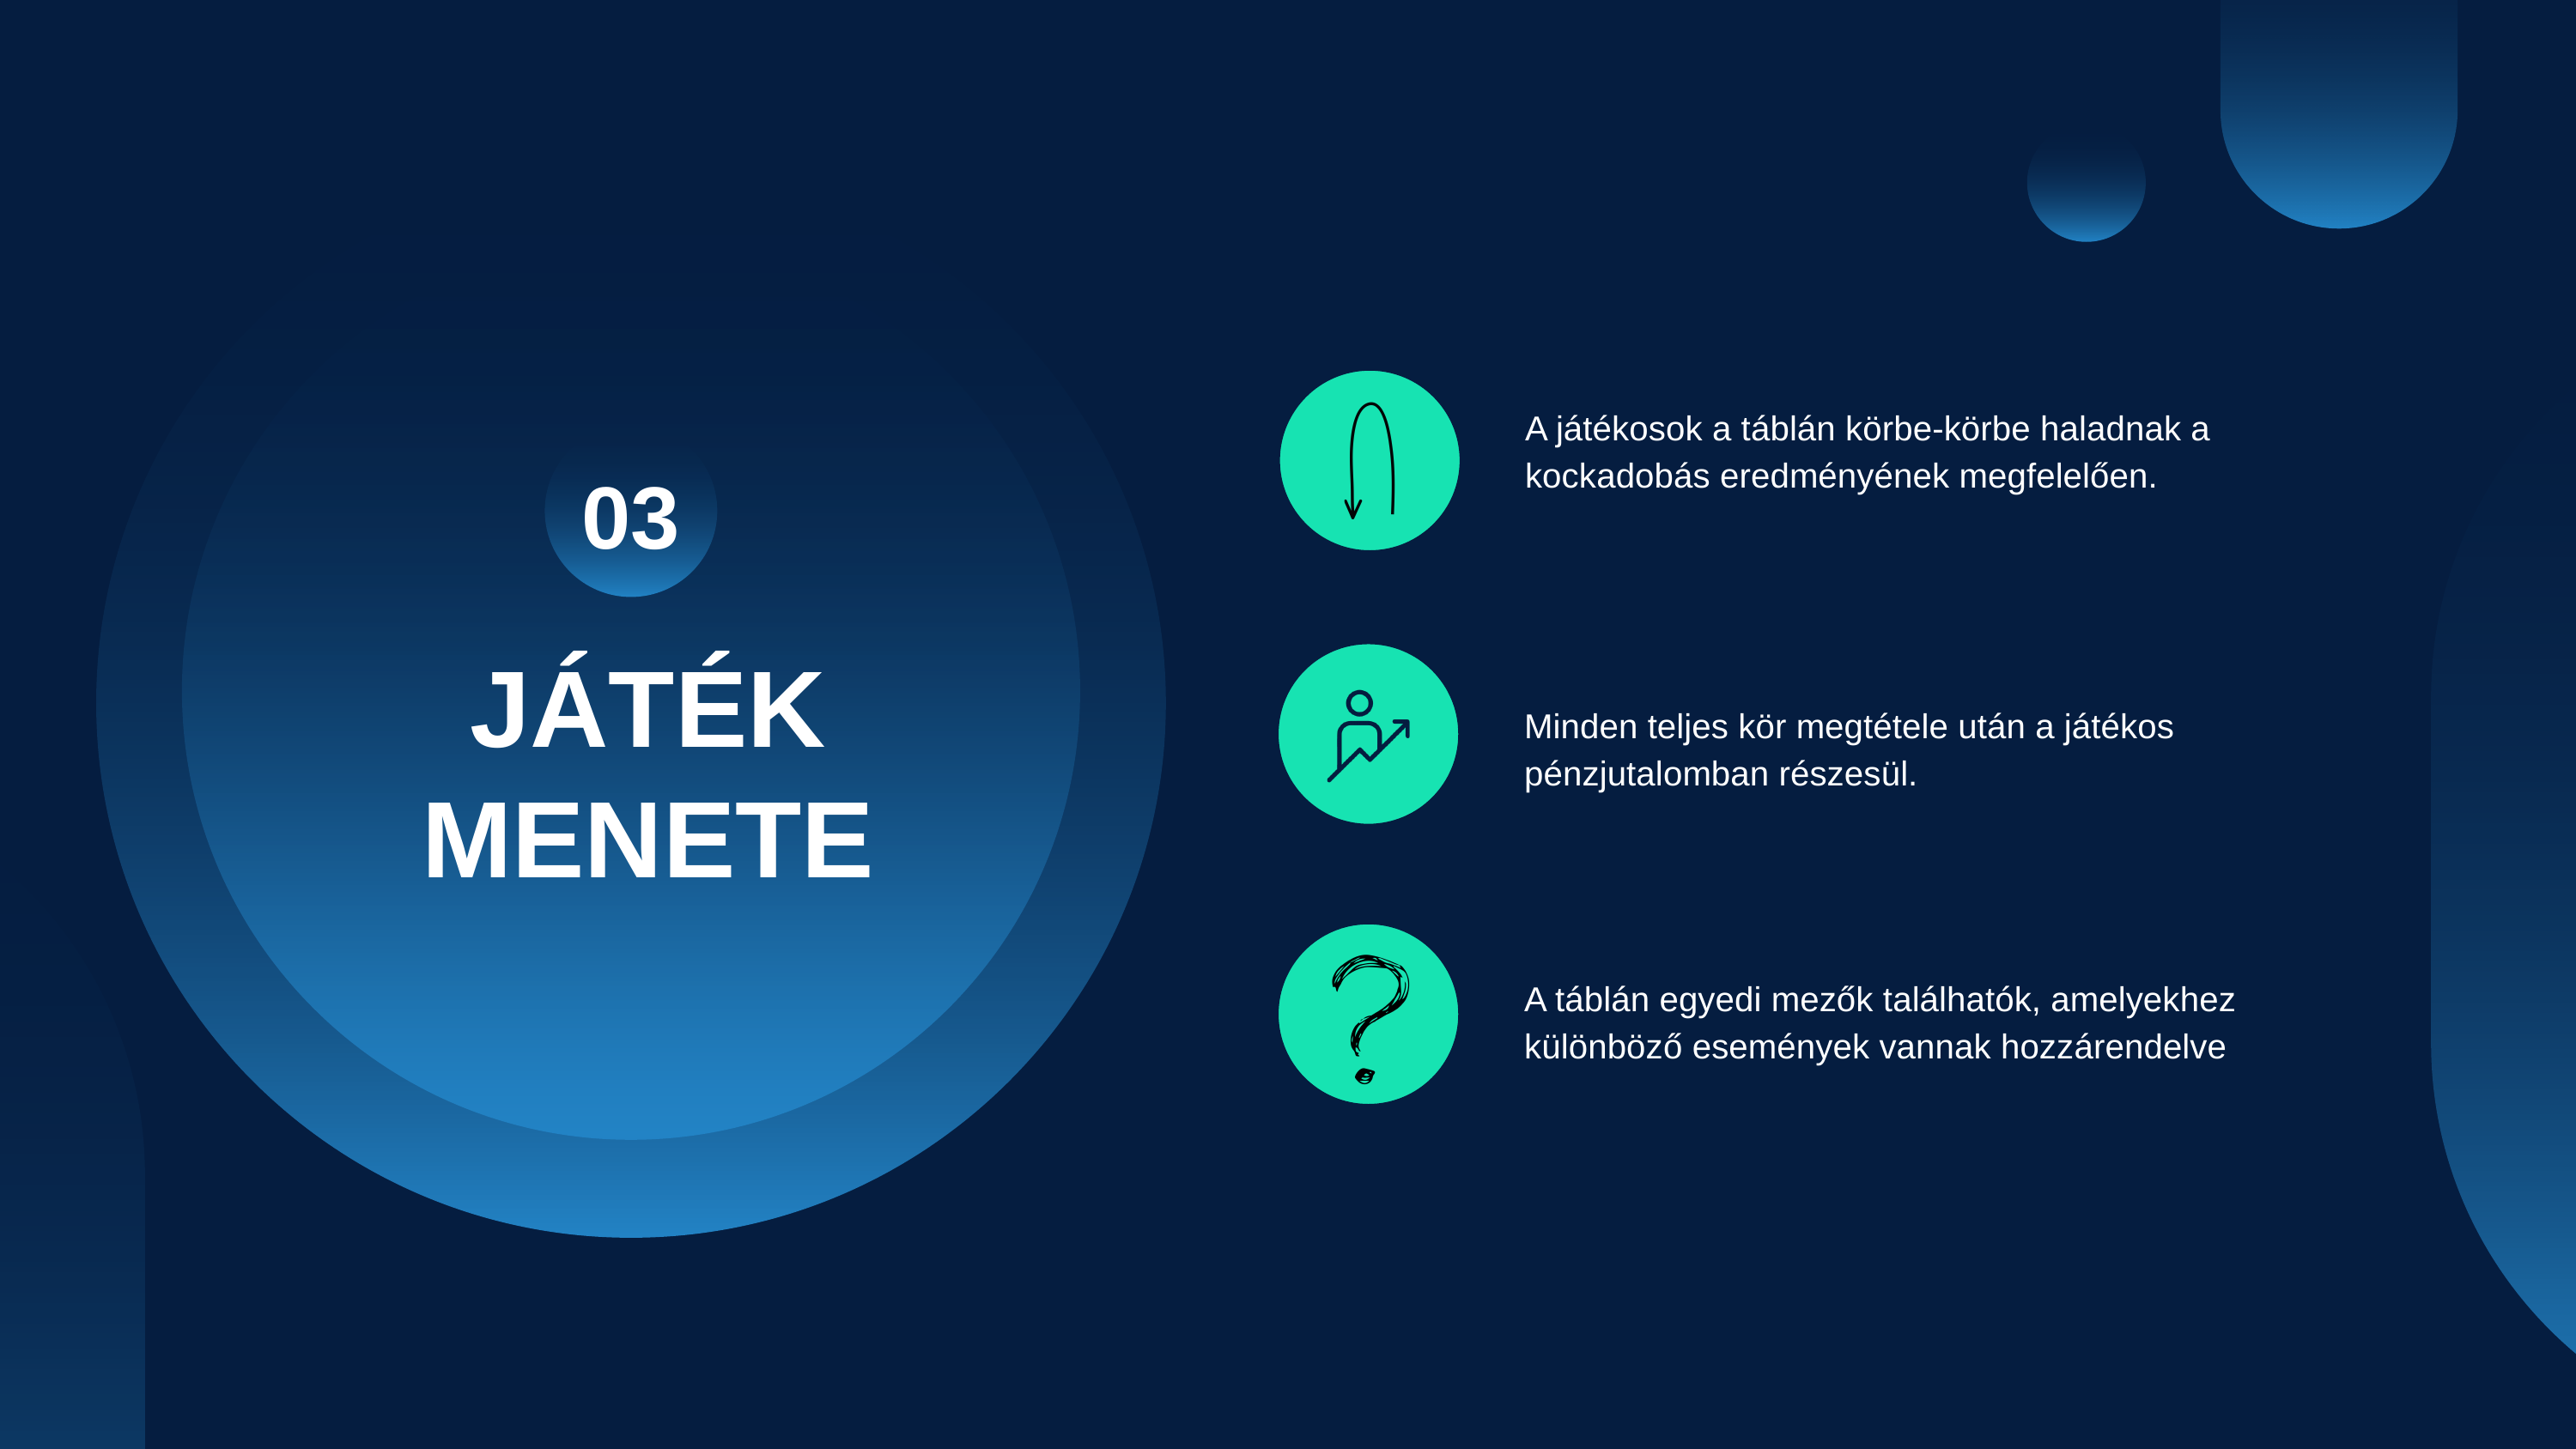

A játékosok a táblán körbe-körbe haladnak a kockadobás eredményének megfelelően.

03

JÁTÉK MENETE

Minden teljes kör megtétele után a játékos pénzjutalomban részesül.

A táblán egyedi mezők találhatók, amelyekhez különböző események vannak hozzárendelve